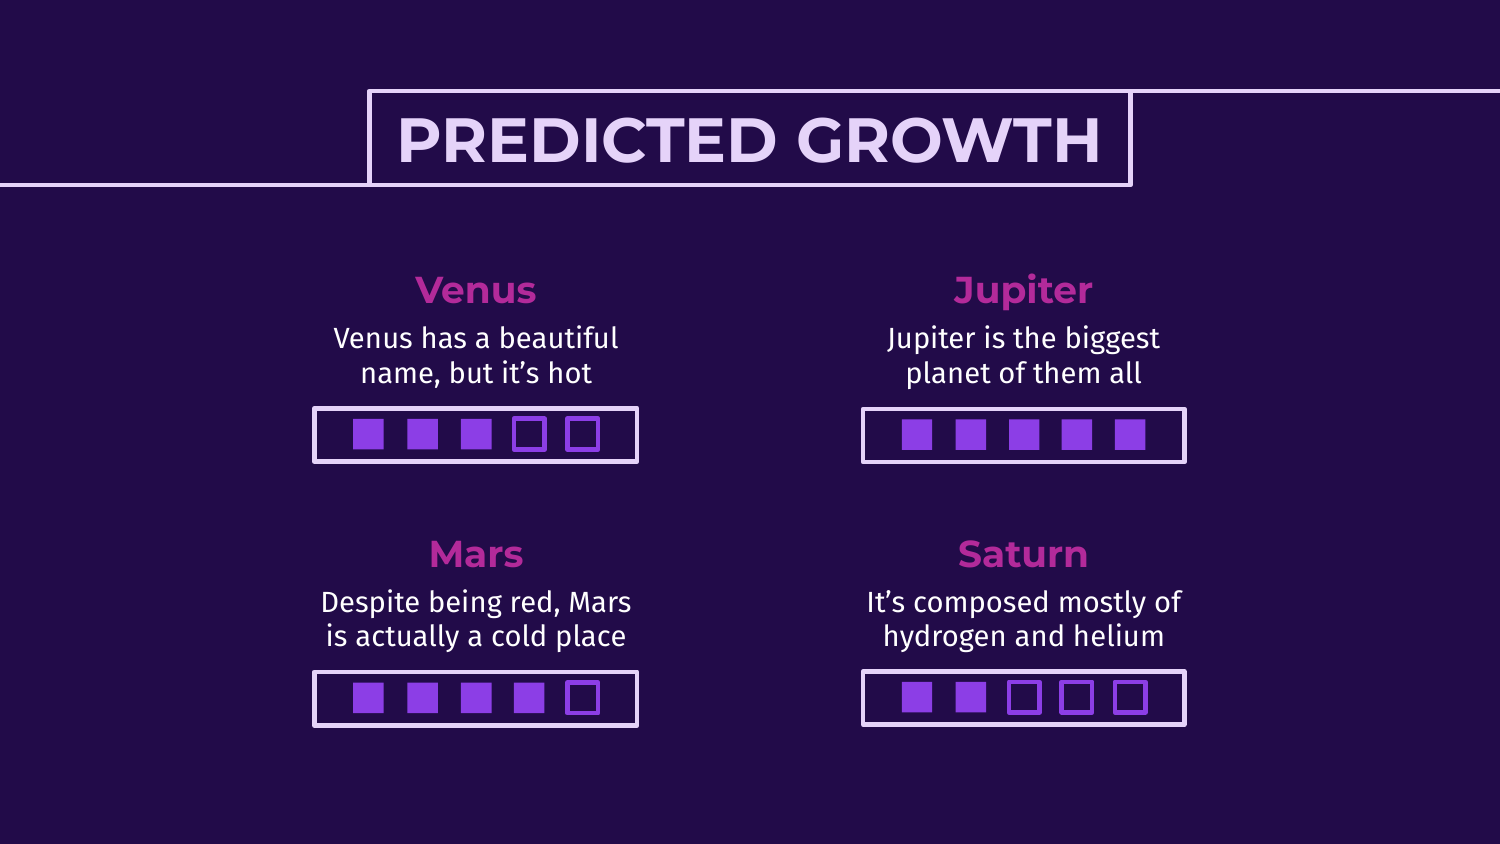

# PREDICTED GROWTH
Venus
Jupiter
Venus has a beautiful name, but it’s hot

Jupiter is the biggest planet of them all

Mars
Saturn
Despite being red, Mars is actually a cold place

It’s composed mostly of hydrogen and helium